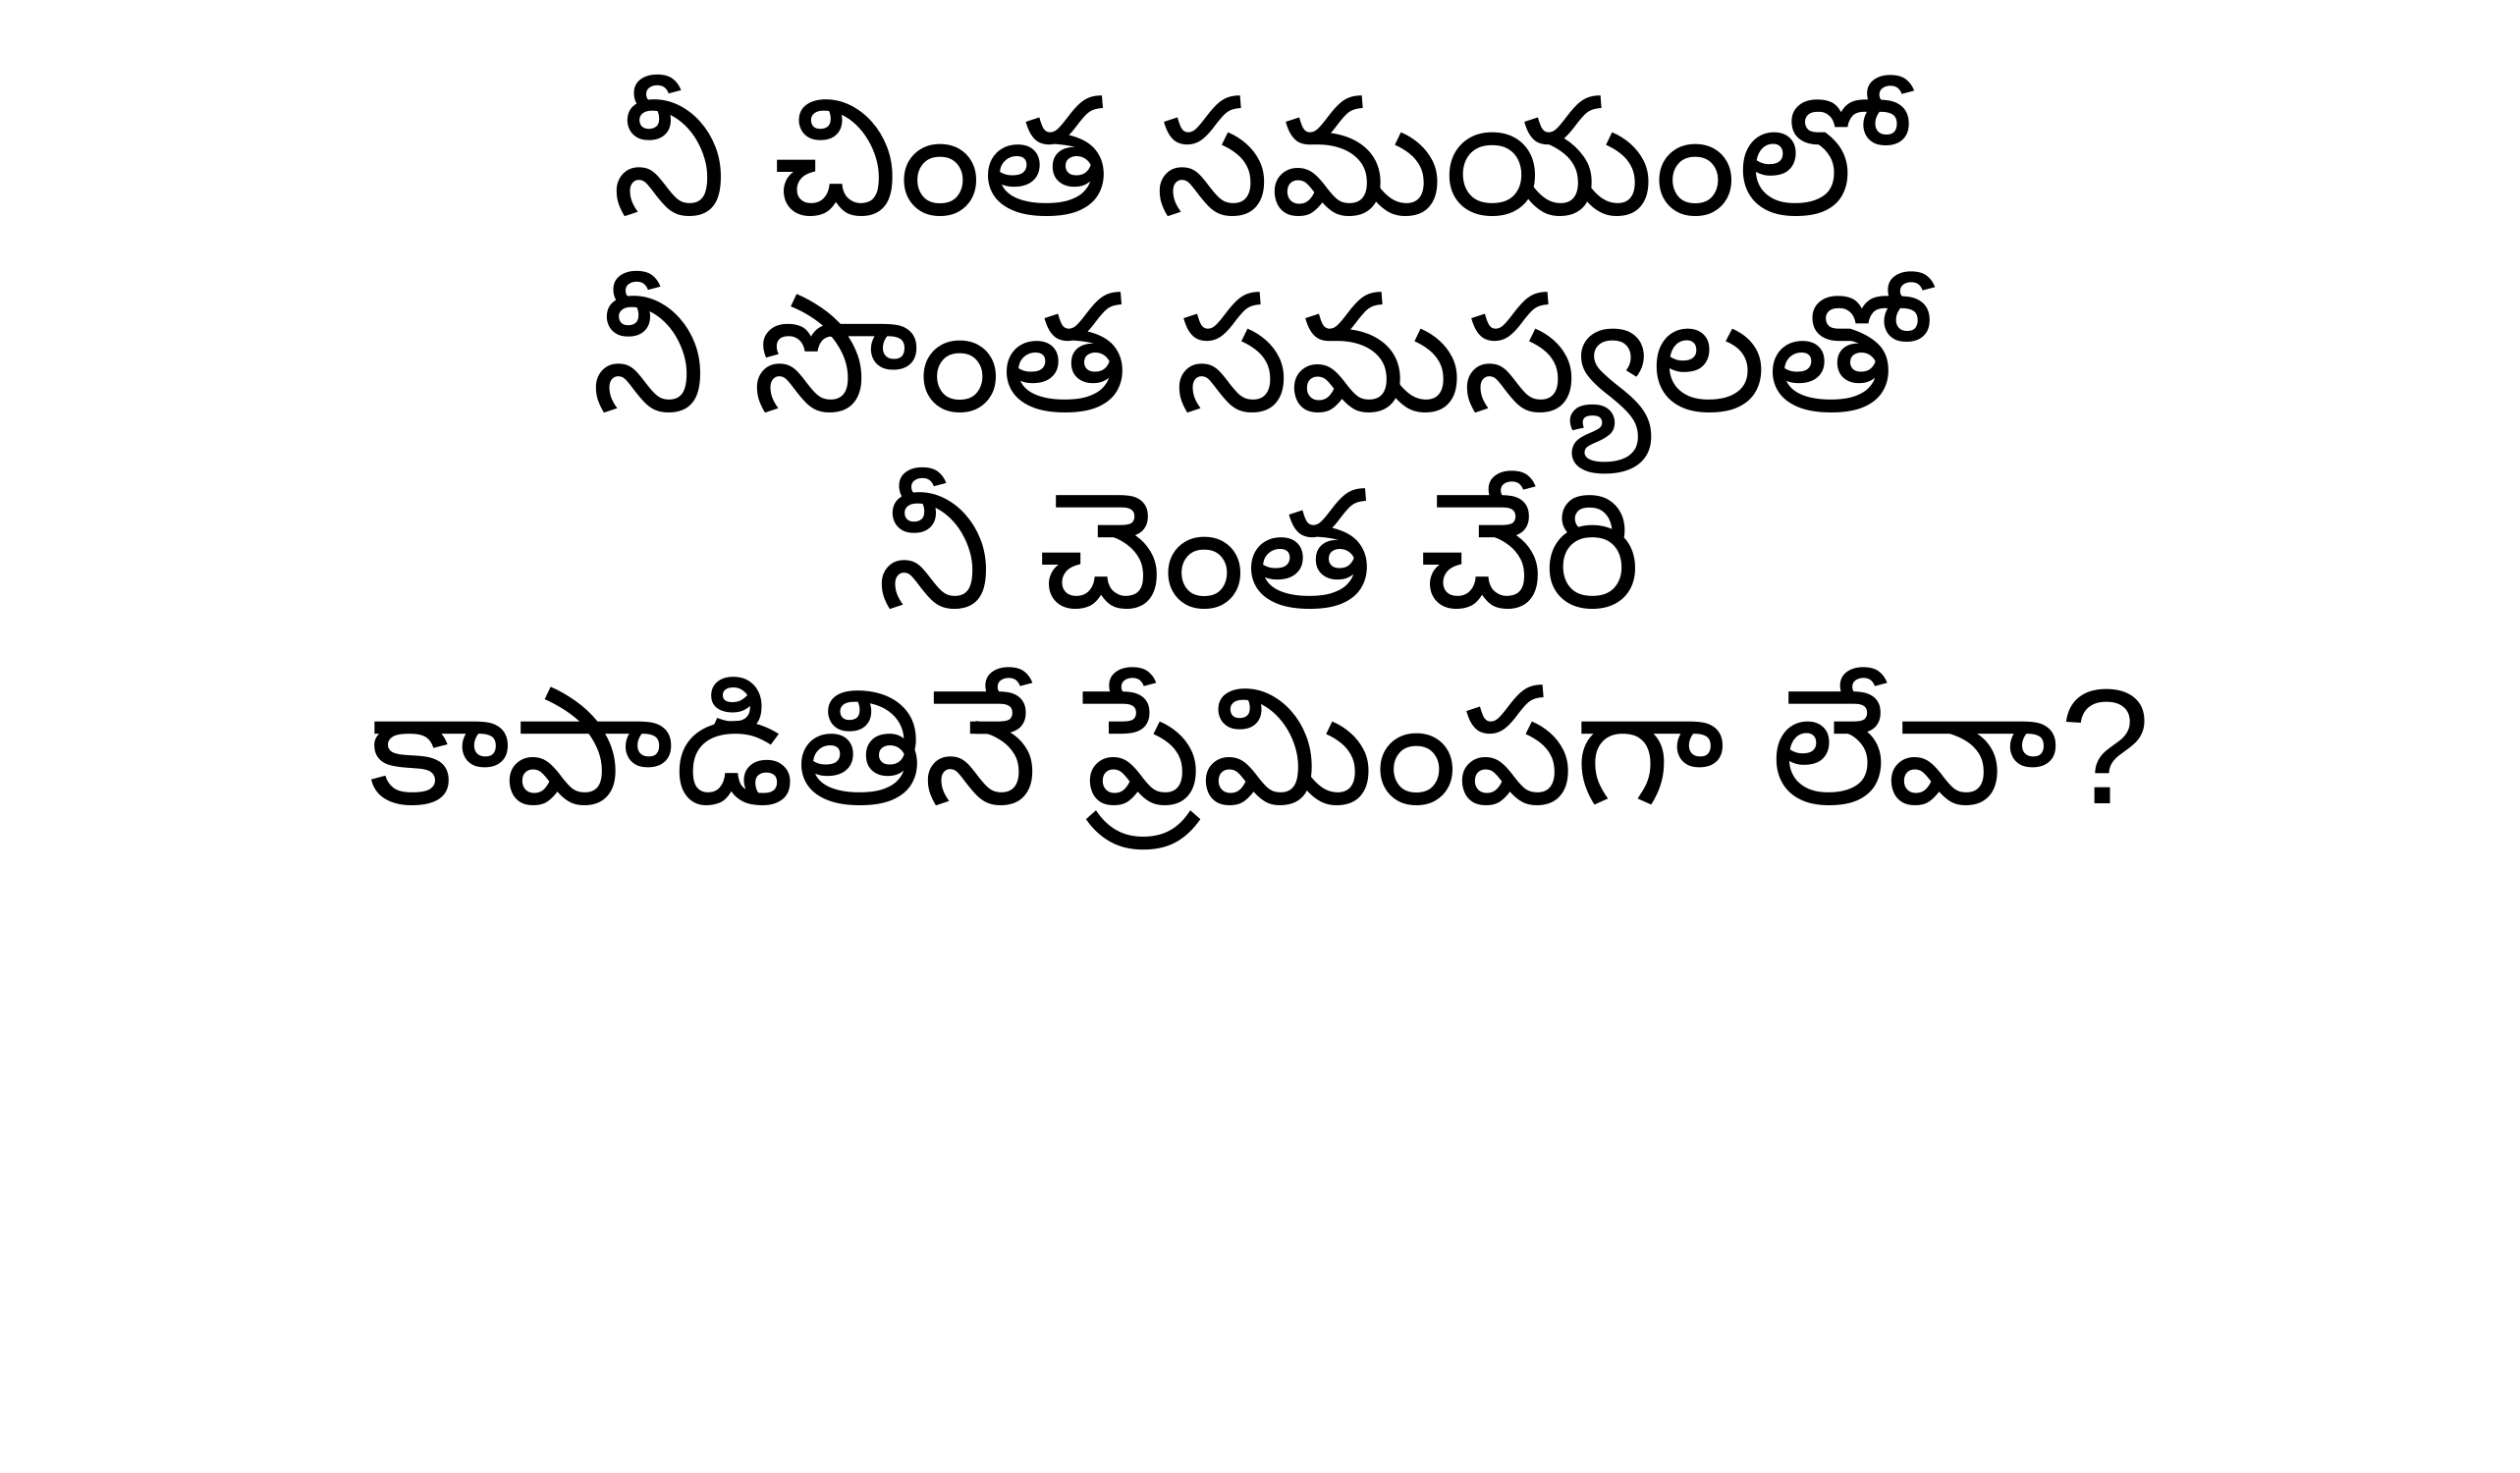

నీ చింత సమయంలో
నీ సొంత సమస్యలతో
నీ చెంత చేరి
కాపాడితినే ప్రేమింపగా లేవా?